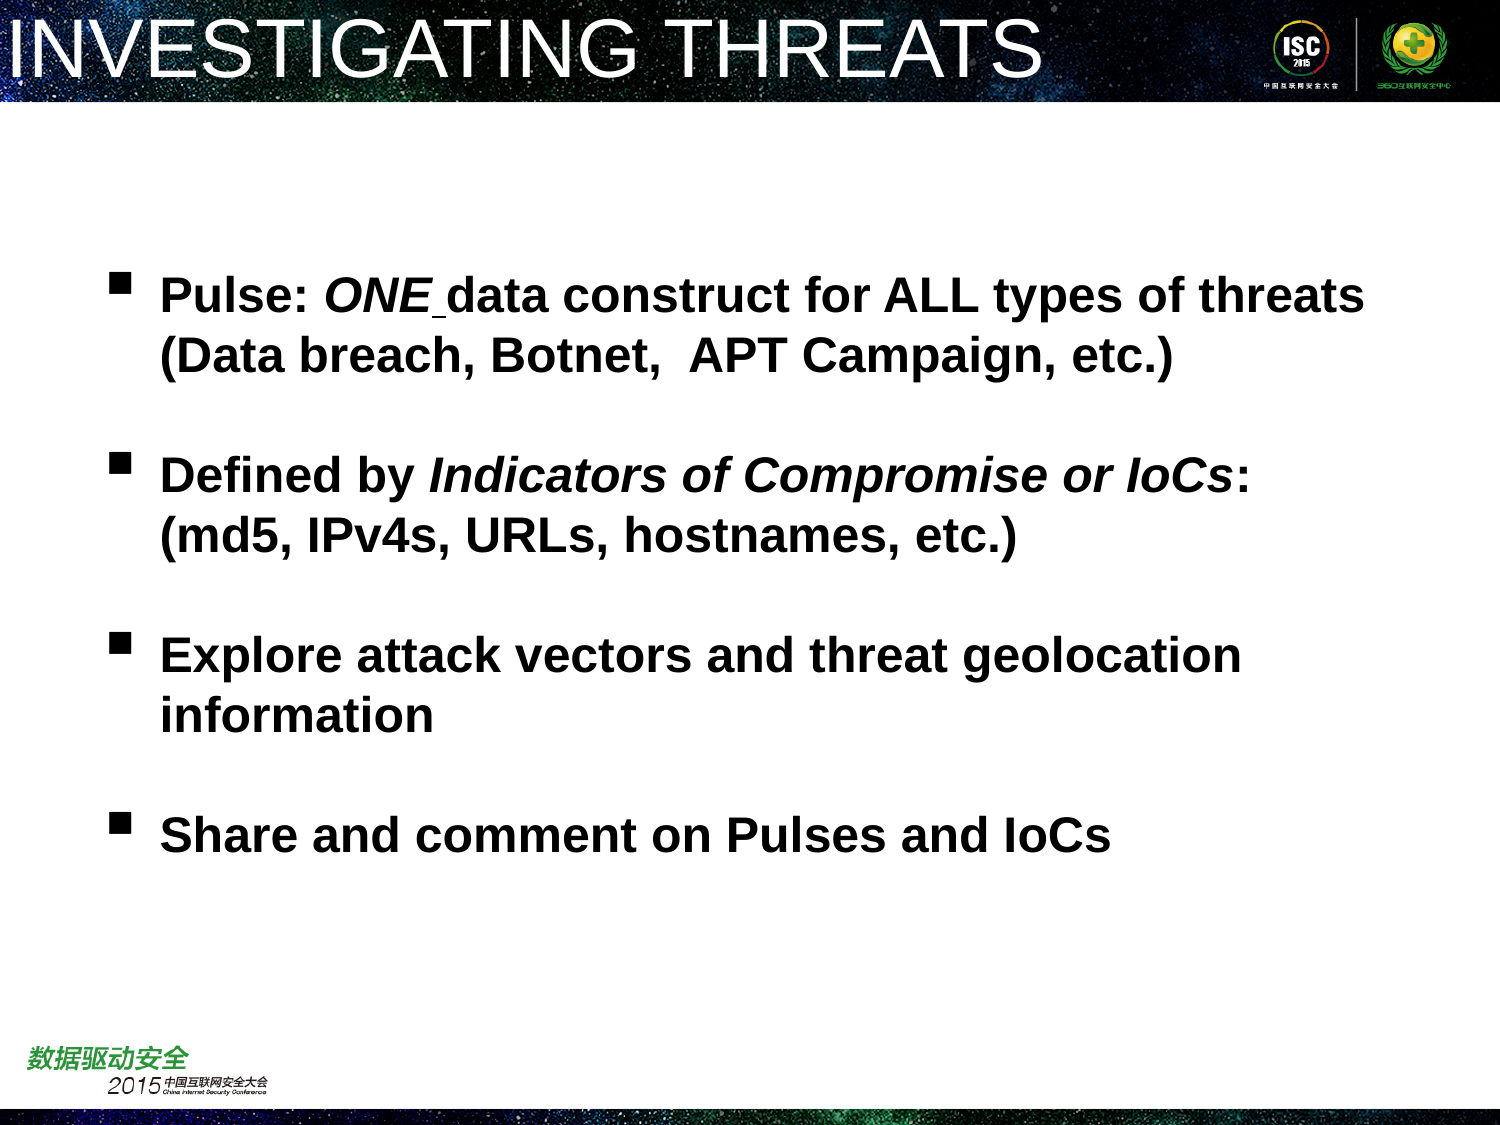

INVESTIGATING THREATS
Pulse: ONE data construct for ALL types of threats
(Data breach, Botnet,  APT Campaign, etc.)
Defined by Indicators of Compromise or IoCs:
(md5, IPv4s, URLs, hostnames, etc.)
Explore attack vectors and threat geolocation information
Share and comment on Pulses and IoCs